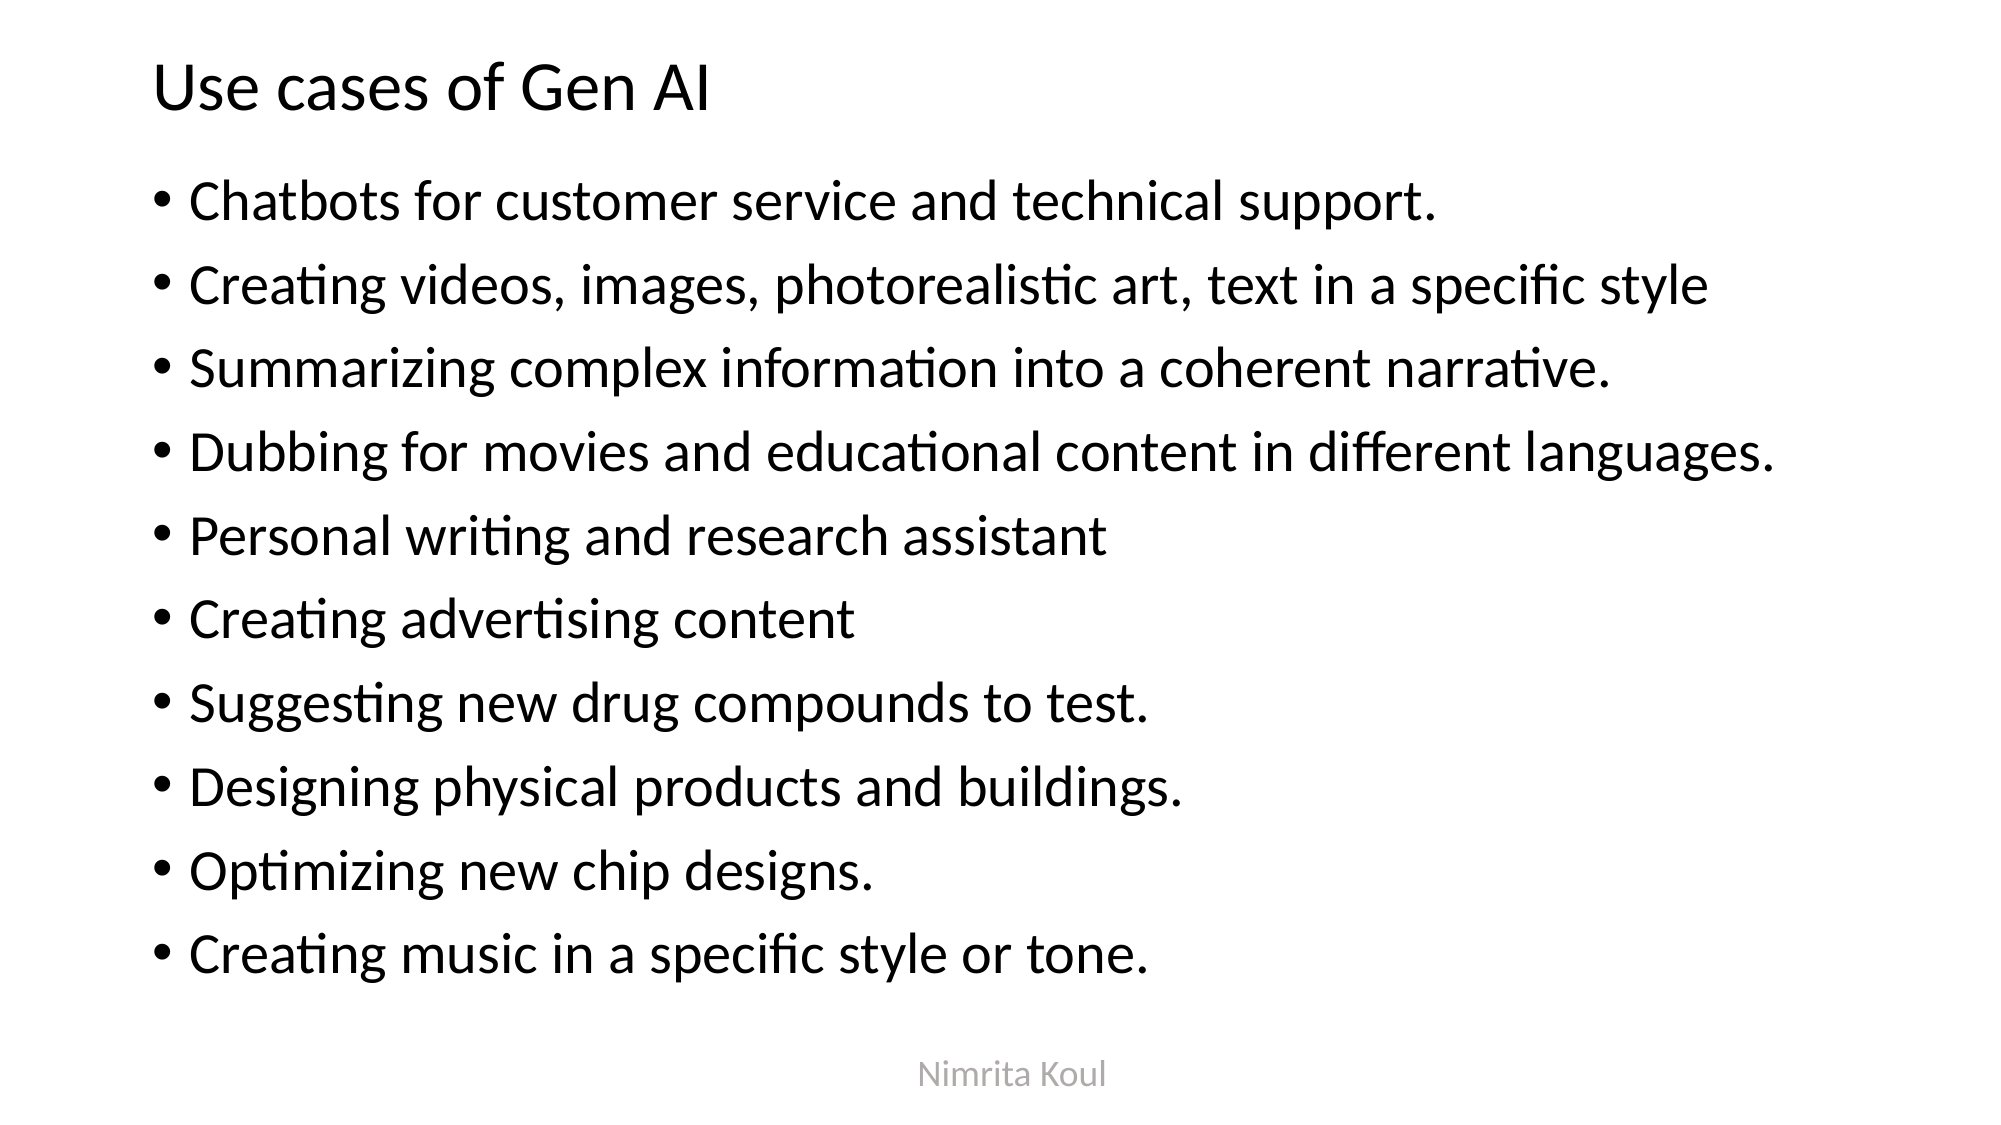

# Use cases of Gen AI
Chatbots for customer service and technical support.
Creating videos, images, photorealistic art, text in a specific style
Summarizing complex information into a coherent narrative.
Dubbing for movies and educational content in different languages.
Personal writing and research assistant
Creating advertising content
Suggesting new drug compounds to test.
Designing physical products and buildings.
Optimizing new chip designs.
Creating music in a specific style or tone.